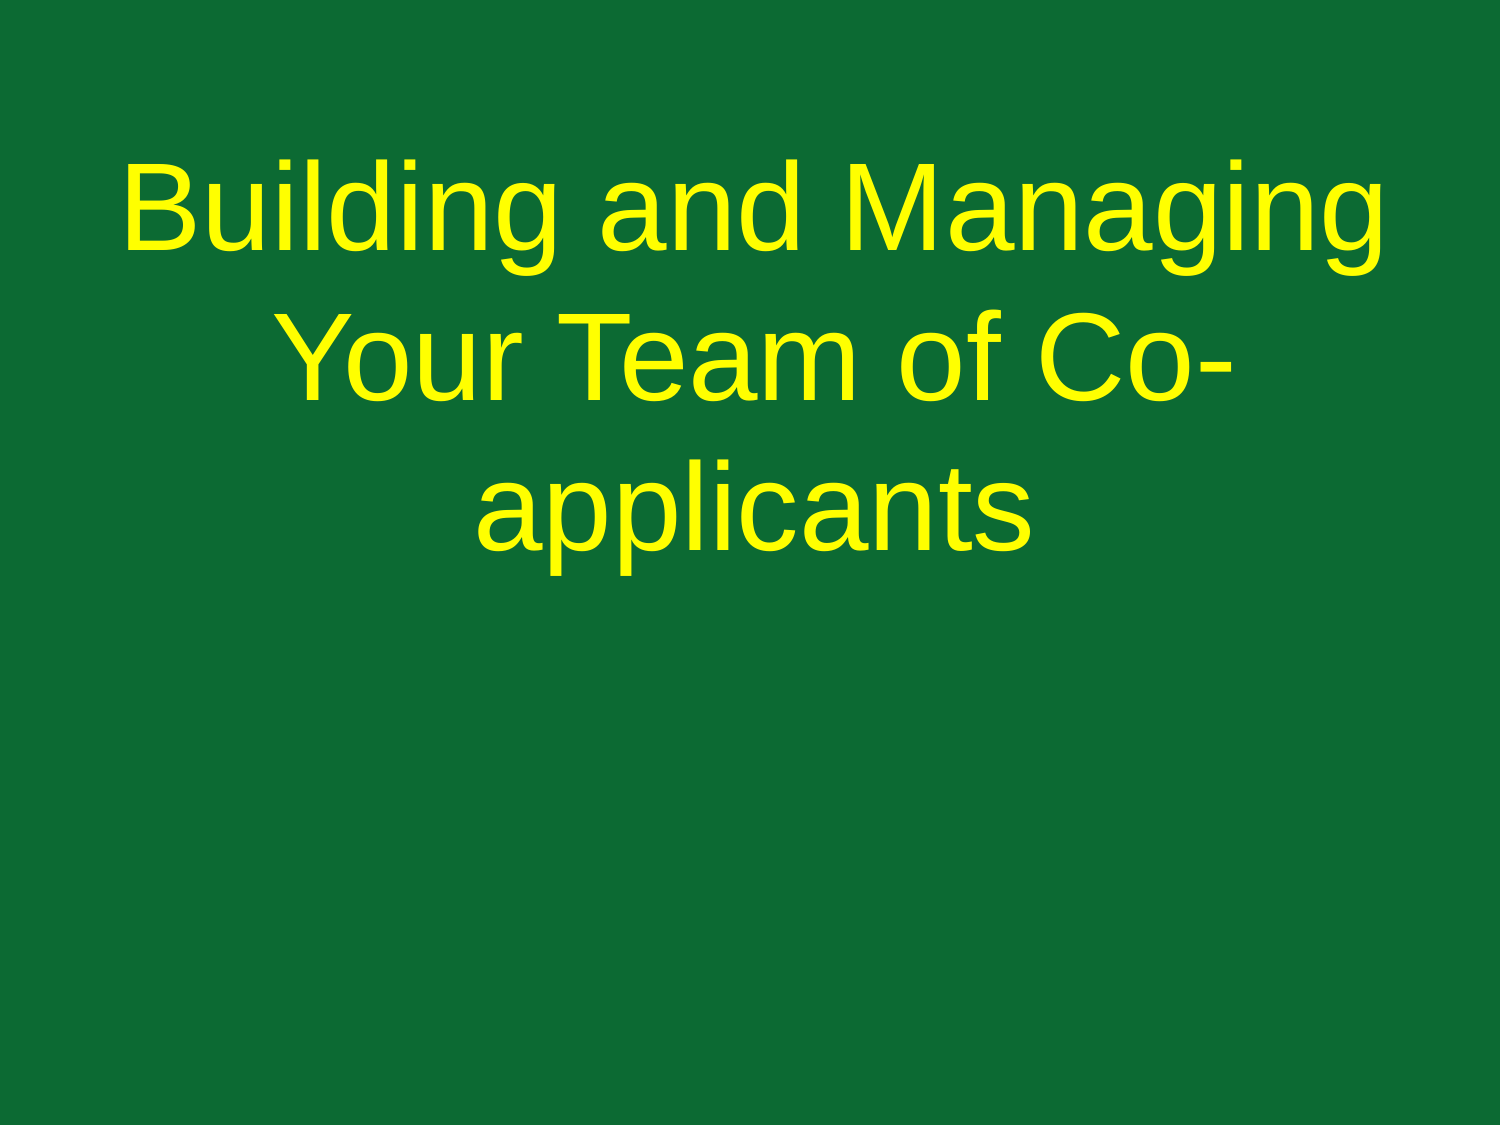

Building and Managing Your Team of Co-applicants